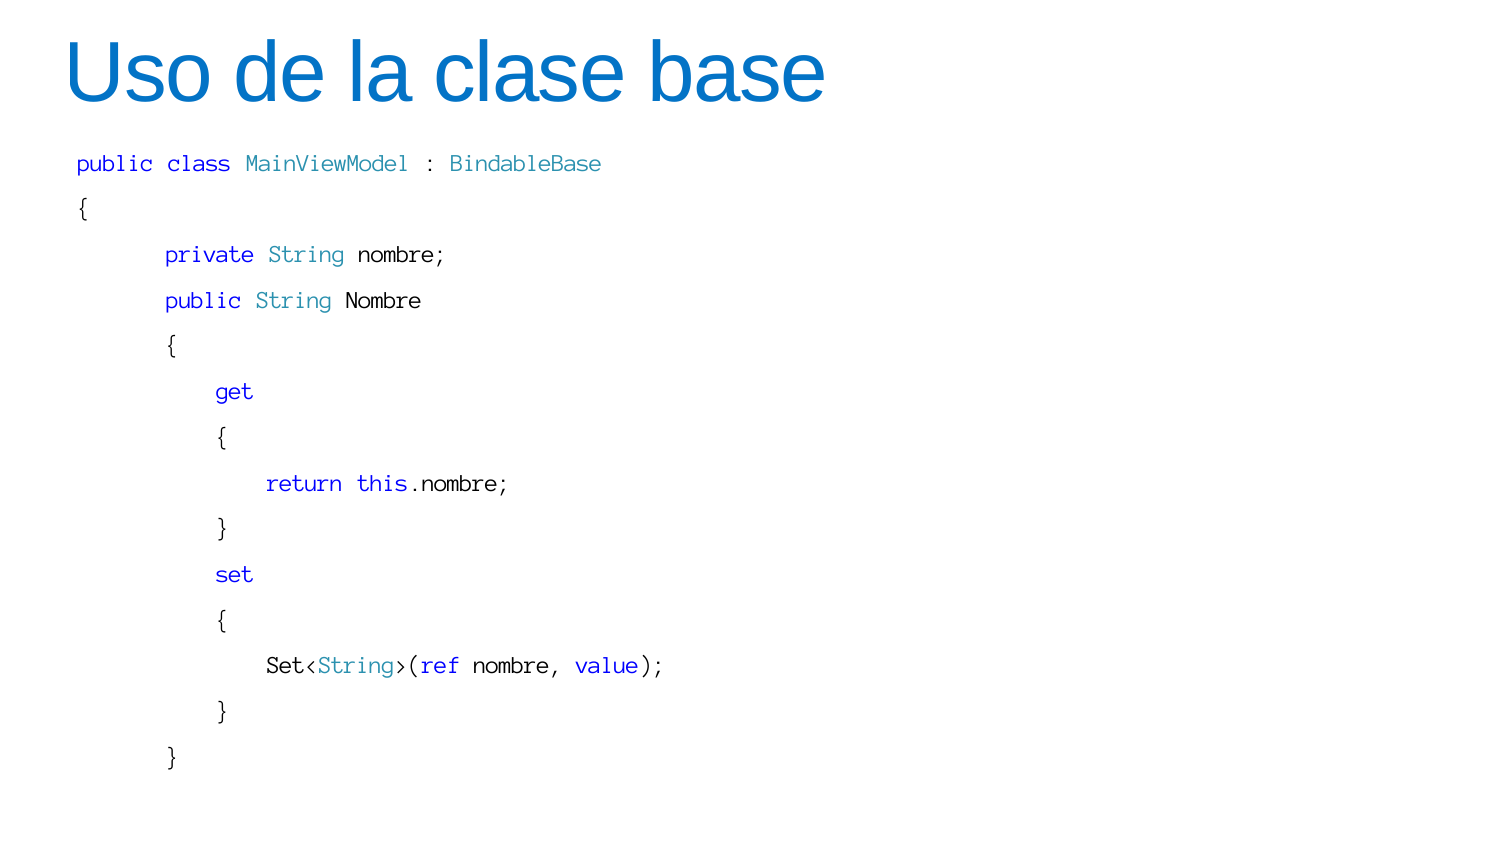

# Uso de la clase base
 public class MainViewModel : BindableBase
 {
        private String nombre;
        public String Nombre
        {
            get
            {
                return this.nombre;
            }
            set
            {
                Set<String>(ref nombre, value);
            }
        }